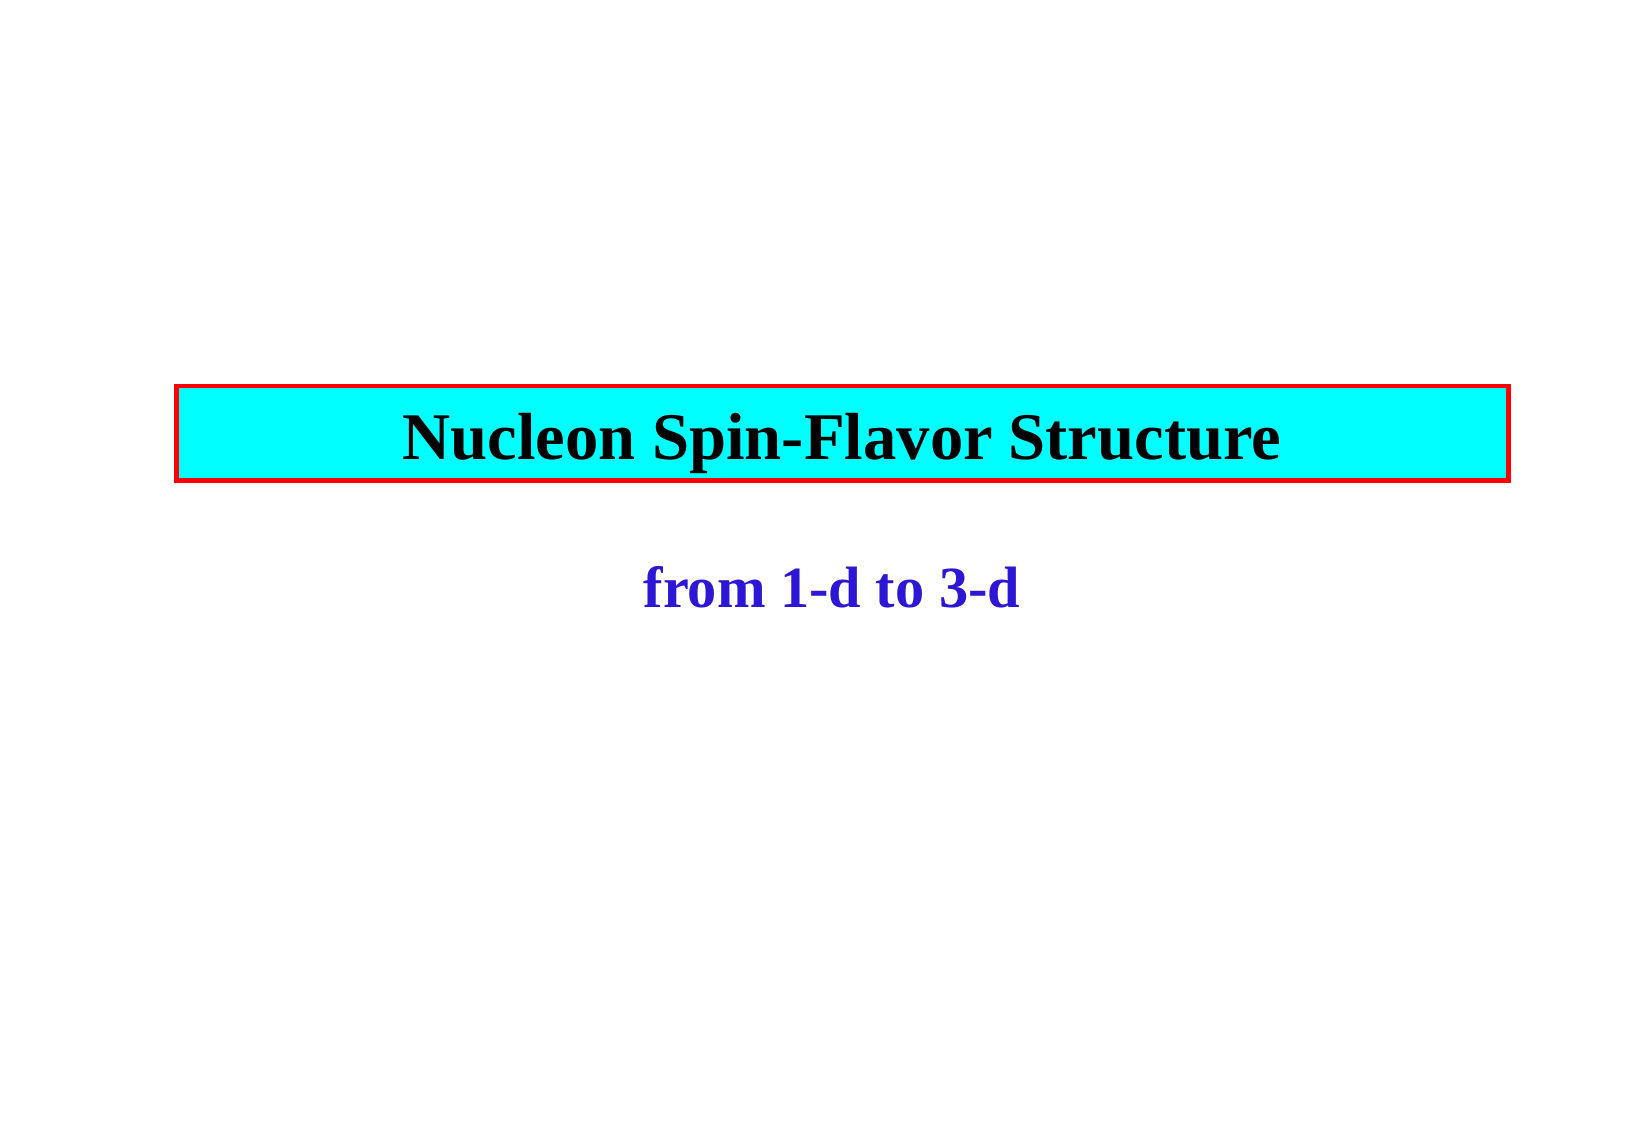

Nucleon Spin-Flavor Structure
from 1-d to 3-d